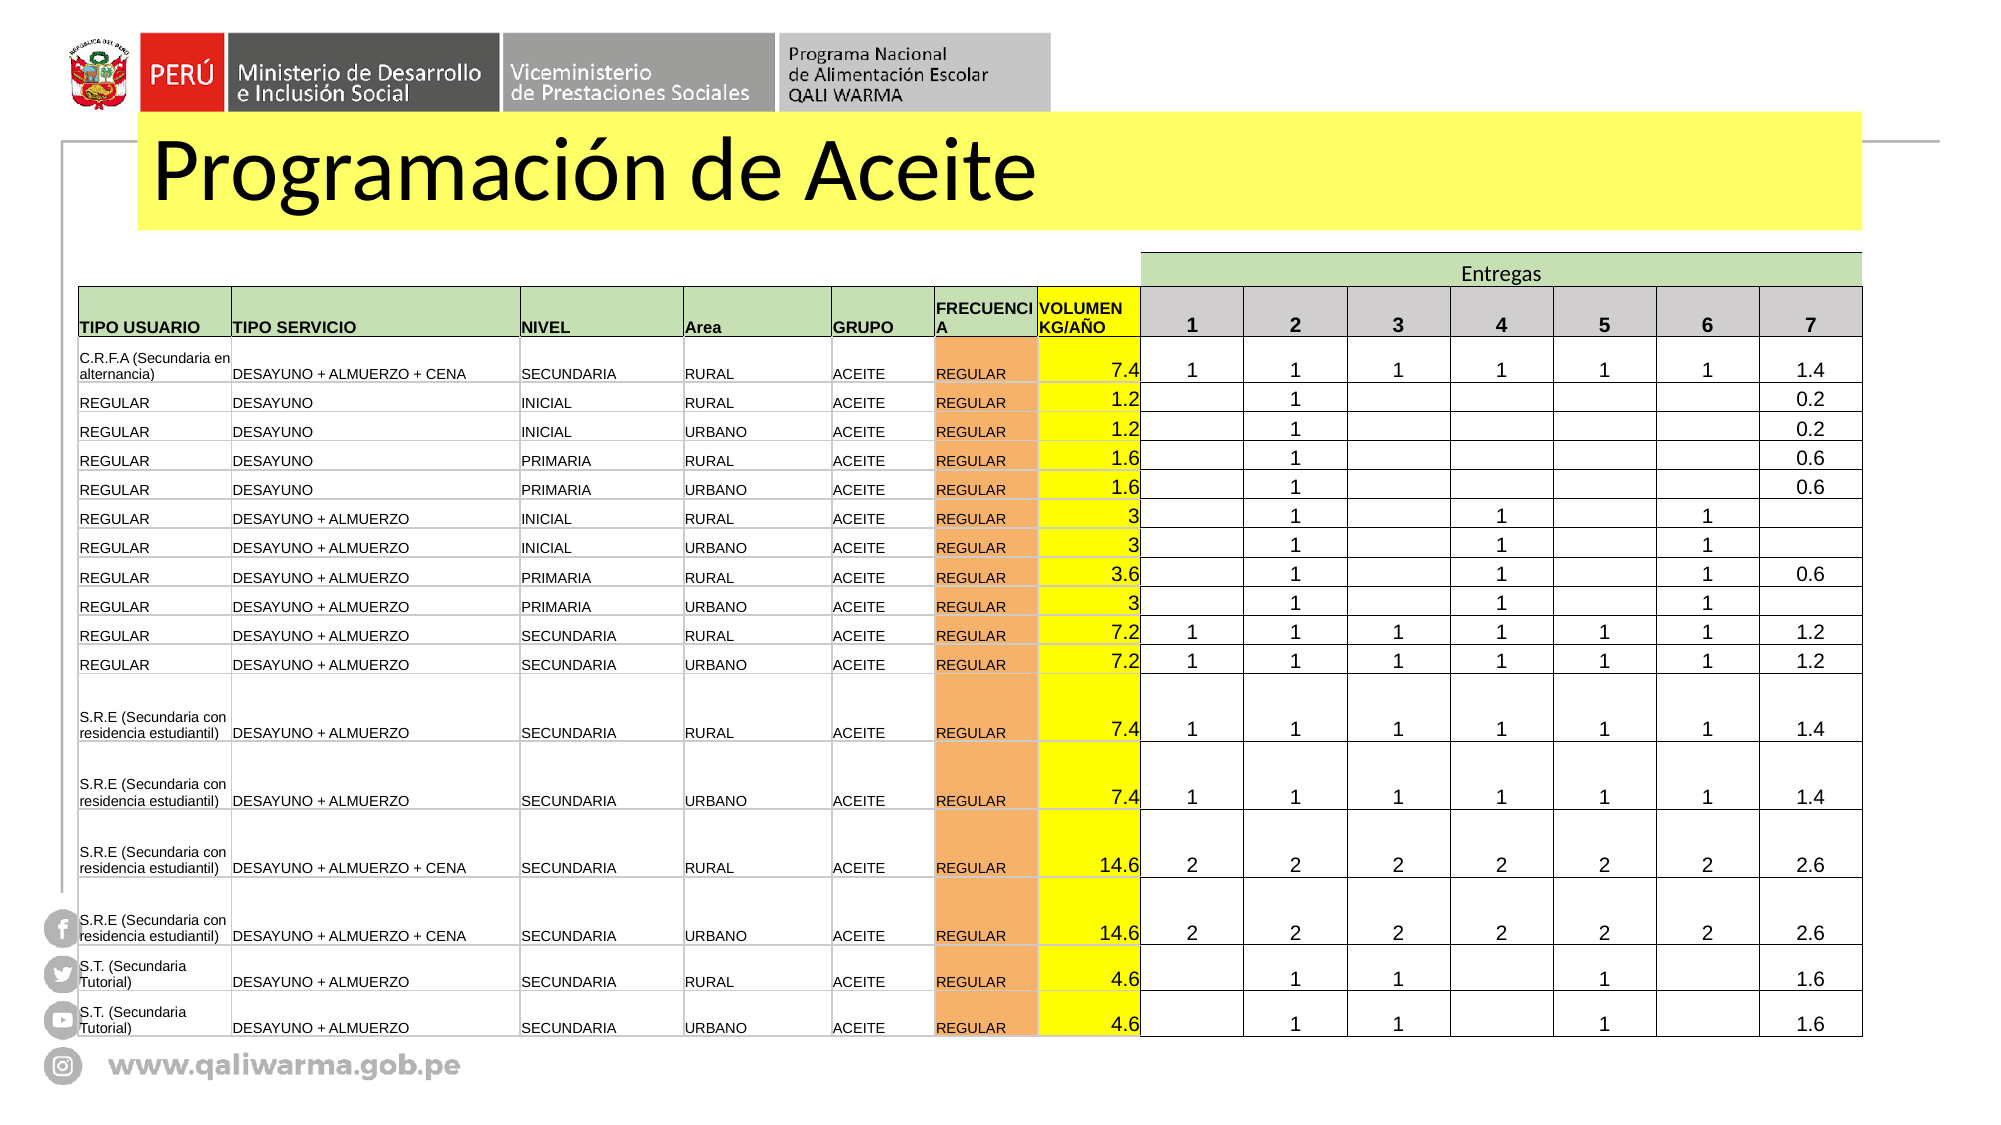

# Programación de Aceite
|  |  |  |  |  |  |  | Entregas |  |  |  |  |  |  |
| --- | --- | --- | --- | --- | --- | --- | --- | --- | --- | --- | --- | --- | --- |
| TIPO USUARIO | TIPO SERVICIO | NIVEL | Area | GRUPO | FRECUENCIA | VOLUMEN KG/AÑO | 1 | 2 | 3 | 4 | 5 | 6 | 7 |
| C.R.F.A (Secundaria en alternancia) | DESAYUNO + ALMUERZO + CENA | SECUNDARIA | RURAL | ACEITE | REGULAR | 7.4 | 1 | 1 | 1 | 1 | 1 | 1 | 1.4 |
| REGULAR | DESAYUNO | INICIAL | RURAL | ACEITE | REGULAR | 1.2 |  | 1 |  |  |  |  | 0.2 |
| REGULAR | DESAYUNO | INICIAL | URBANO | ACEITE | REGULAR | 1.2 |  | 1 |  |  |  |  | 0.2 |
| REGULAR | DESAYUNO | PRIMARIA | RURAL | ACEITE | REGULAR | 1.6 |  | 1 |  |  |  |  | 0.6 |
| REGULAR | DESAYUNO | PRIMARIA | URBANO | ACEITE | REGULAR | 1.6 |  | 1 |  |  |  |  | 0.6 |
| REGULAR | DESAYUNO + ALMUERZO | INICIAL | RURAL | ACEITE | REGULAR | 3 |  | 1 |  | 1 |  | 1 |  |
| REGULAR | DESAYUNO + ALMUERZO | INICIAL | URBANO | ACEITE | REGULAR | 3 |  | 1 |  | 1 |  | 1 |  |
| REGULAR | DESAYUNO + ALMUERZO | PRIMARIA | RURAL | ACEITE | REGULAR | 3.6 |  | 1 |  | 1 |  | 1 | 0.6 |
| REGULAR | DESAYUNO + ALMUERZO | PRIMARIA | URBANO | ACEITE | REGULAR | 3 |  | 1 |  | 1 |  | 1 |  |
| REGULAR | DESAYUNO + ALMUERZO | SECUNDARIA | RURAL | ACEITE | REGULAR | 7.2 | 1 | 1 | 1 | 1 | 1 | 1 | 1.2 |
| REGULAR | DESAYUNO + ALMUERZO | SECUNDARIA | URBANO | ACEITE | REGULAR | 7.2 | 1 | 1 | 1 | 1 | 1 | 1 | 1.2 |
| S.R.E (Secundaria con residencia estudiantil) | DESAYUNO + ALMUERZO | SECUNDARIA | RURAL | ACEITE | REGULAR | 7.4 | 1 | 1 | 1 | 1 | 1 | 1 | 1.4 |
| S.R.E (Secundaria con residencia estudiantil) | DESAYUNO + ALMUERZO | SECUNDARIA | URBANO | ACEITE | REGULAR | 7.4 | 1 | 1 | 1 | 1 | 1 | 1 | 1.4 |
| S.R.E (Secundaria con residencia estudiantil) | DESAYUNO + ALMUERZO + CENA | SECUNDARIA | RURAL | ACEITE | REGULAR | 14.6 | 2 | 2 | 2 | 2 | 2 | 2 | 2.6 |
| S.R.E (Secundaria con residencia estudiantil) | DESAYUNO + ALMUERZO + CENA | SECUNDARIA | URBANO | ACEITE | REGULAR | 14.6 | 2 | 2 | 2 | 2 | 2 | 2 | 2.6 |
| S.T. (Secundaria Tutorial) | DESAYUNO + ALMUERZO | SECUNDARIA | RURAL | ACEITE | REGULAR | 4.6 |  | 1 | 1 |  | 1 |  | 1.6 |
| S.T. (Secundaria Tutorial) | DESAYUNO + ALMUERZO | SECUNDARIA | URBANO | ACEITE | REGULAR | 4.6 |  | 1 | 1 |  | 1 |  | 1.6 |